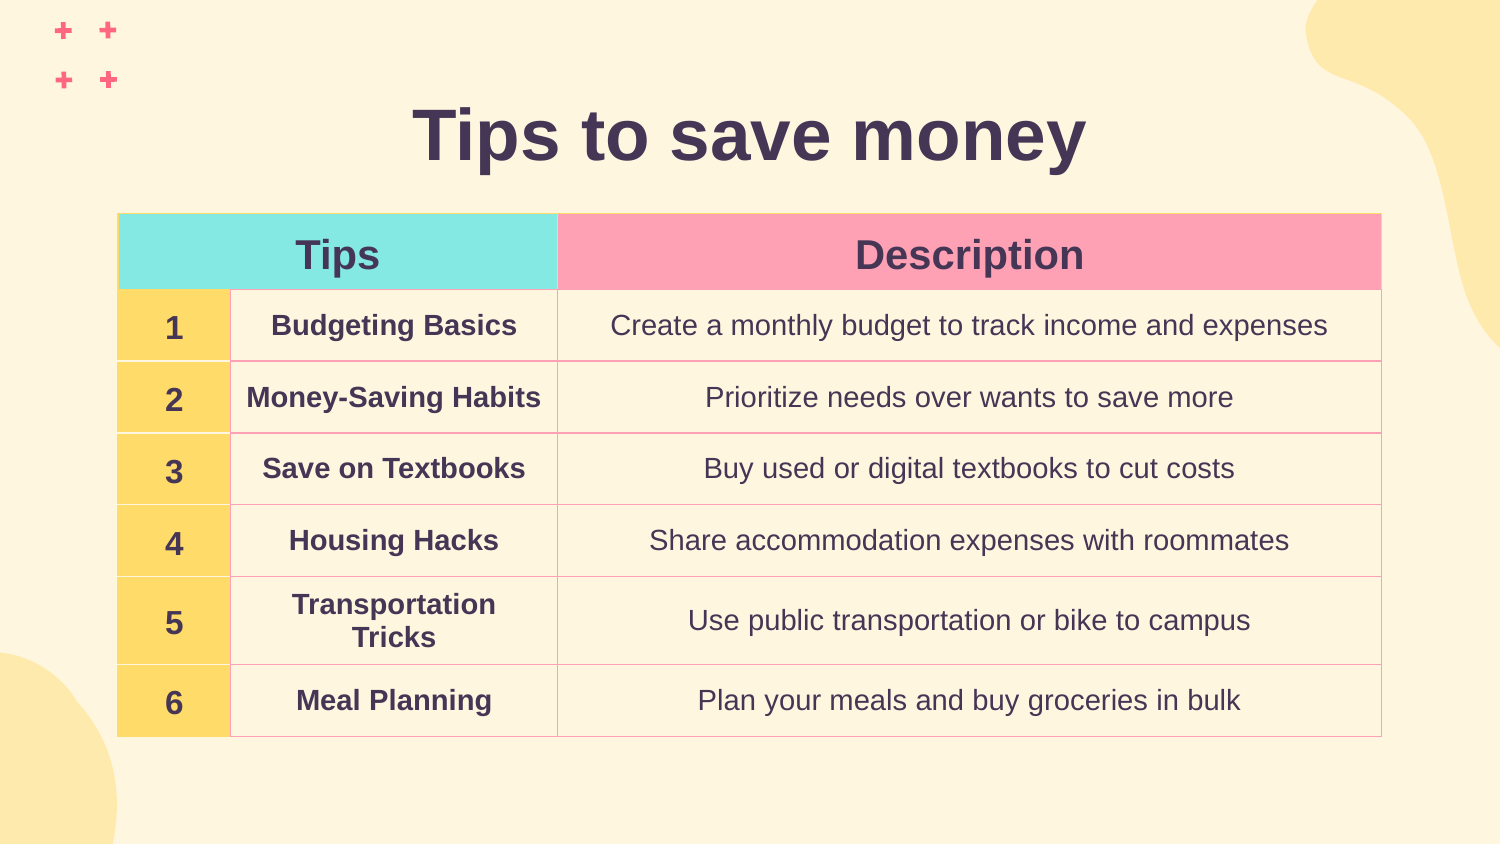

# Tips to save money
| Tips |  | Description |
| --- | --- | --- |
| 1 | Budgeting Basics | Create a monthly budget to track income and expenses |
| 2 | Money-Saving Habits | Prioritize needs over wants to save more |
| 3 | Save on Textbooks | Buy used or digital textbooks to cut costs |
| 4 | Housing Hacks | Share accommodation expenses with roommates |
| 5 | Transportation Tricks | Use public transportation or bike to campus |
| 6 | Meal Planning | Plan your meals and buy groceries in bulk |